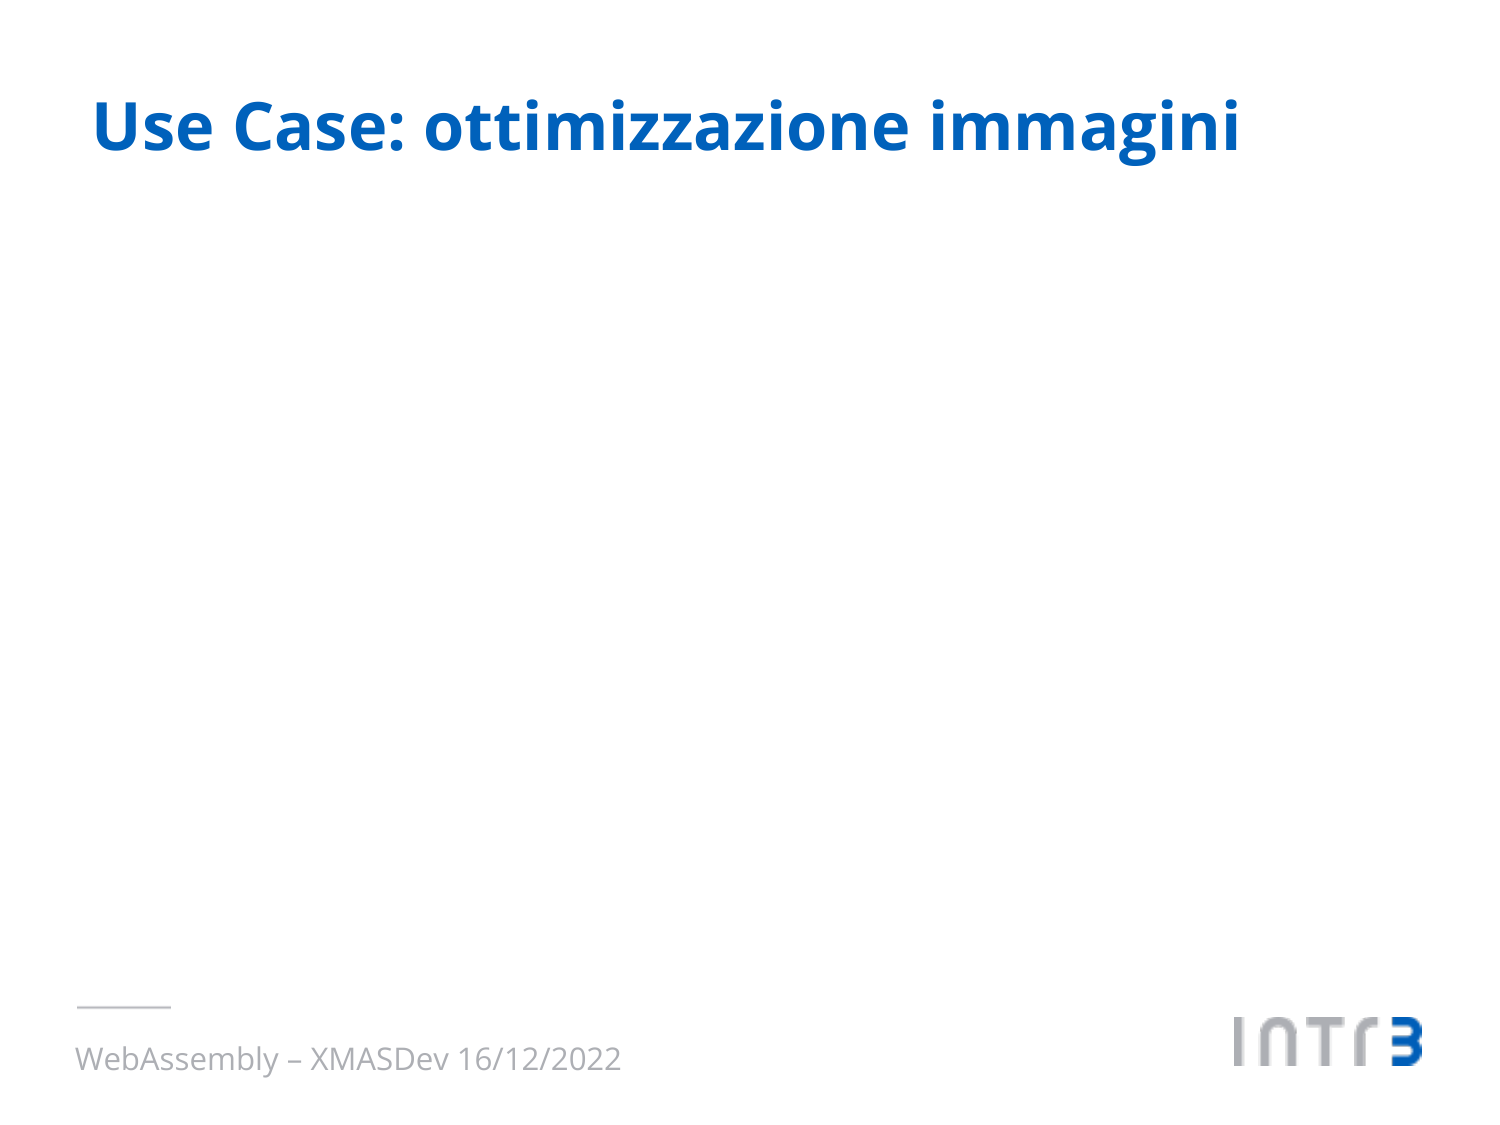

# Use Case: ottimizzazione immagini
WebAssembly – XMASDev 16/12/2022